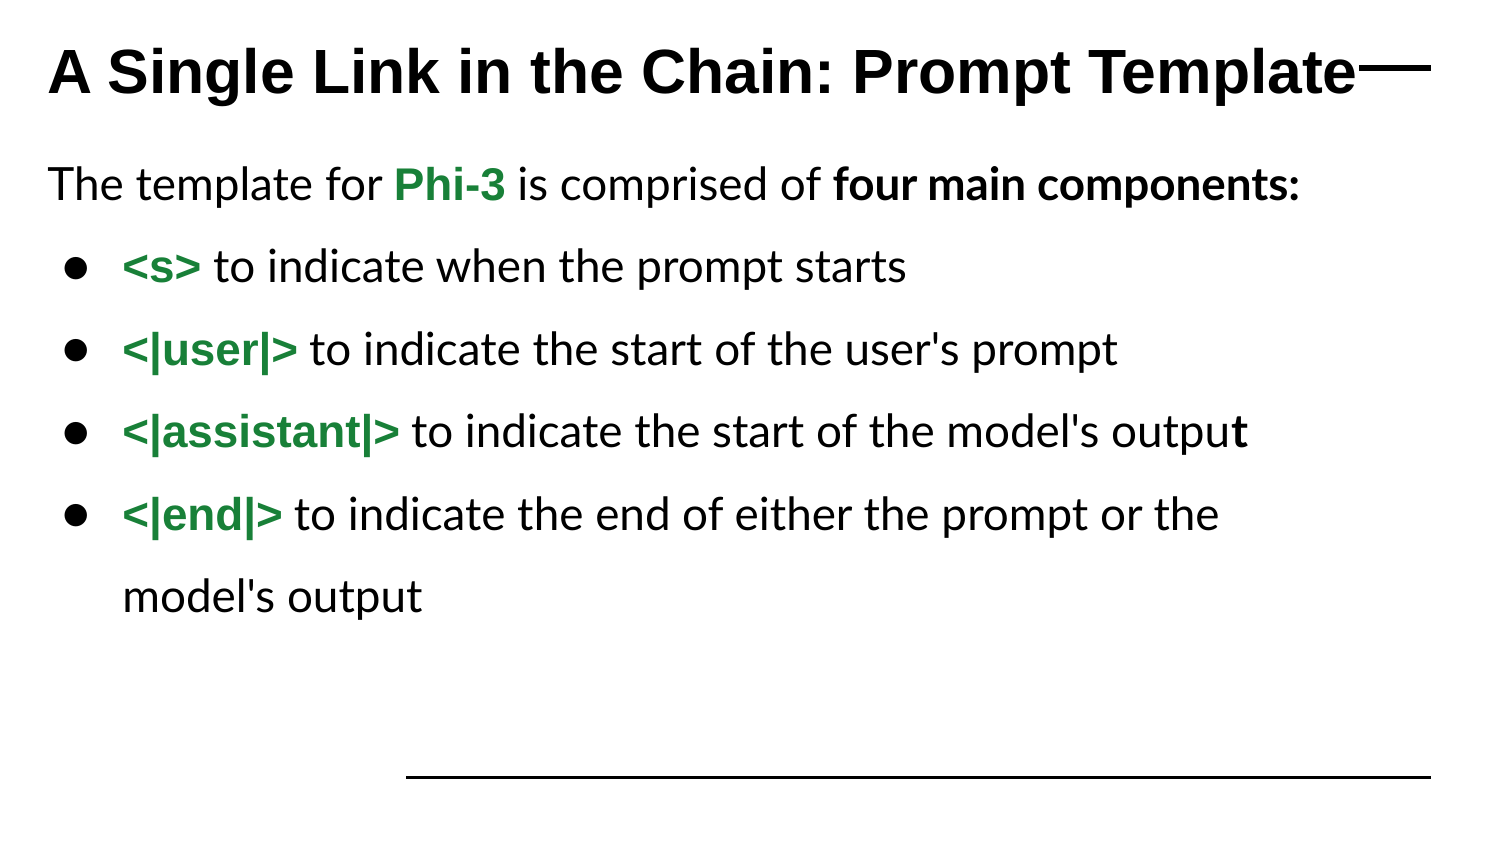

# A Single Link in the Chain: Prompt Template
The template for Phi-3 is comprised of four main components:
<s> to indicate when the prompt starts
<|user|> to indicate the start of the user's prompt
<|assistant|> to indicate the start of the model's output
<|end|> to indicate the end of either the prompt or the model's output